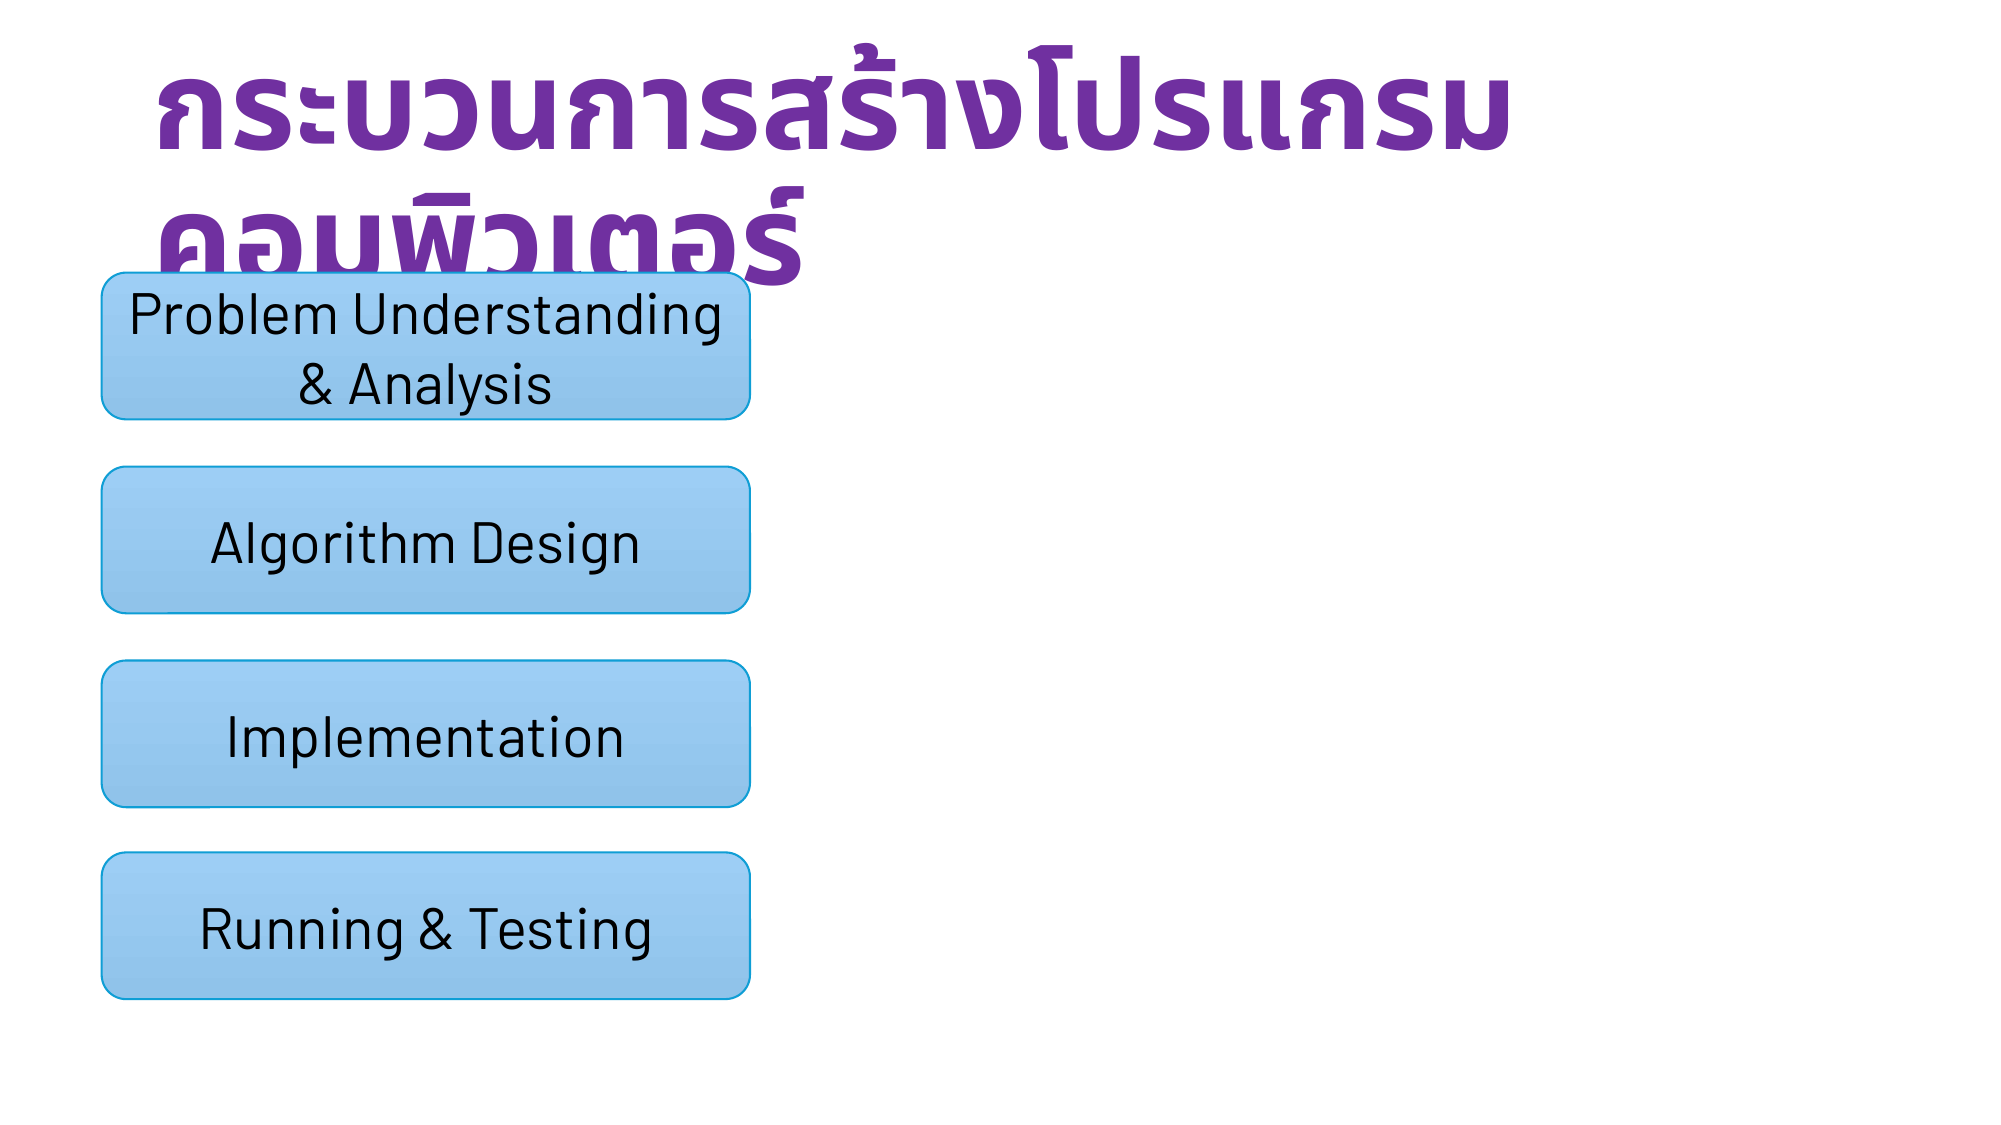

# กระบวนการสร้างโปรแกรมคอมพิวเตอร์
Problem Understanding & Analysis
Algorithm Design
Implementation
Running & Testing